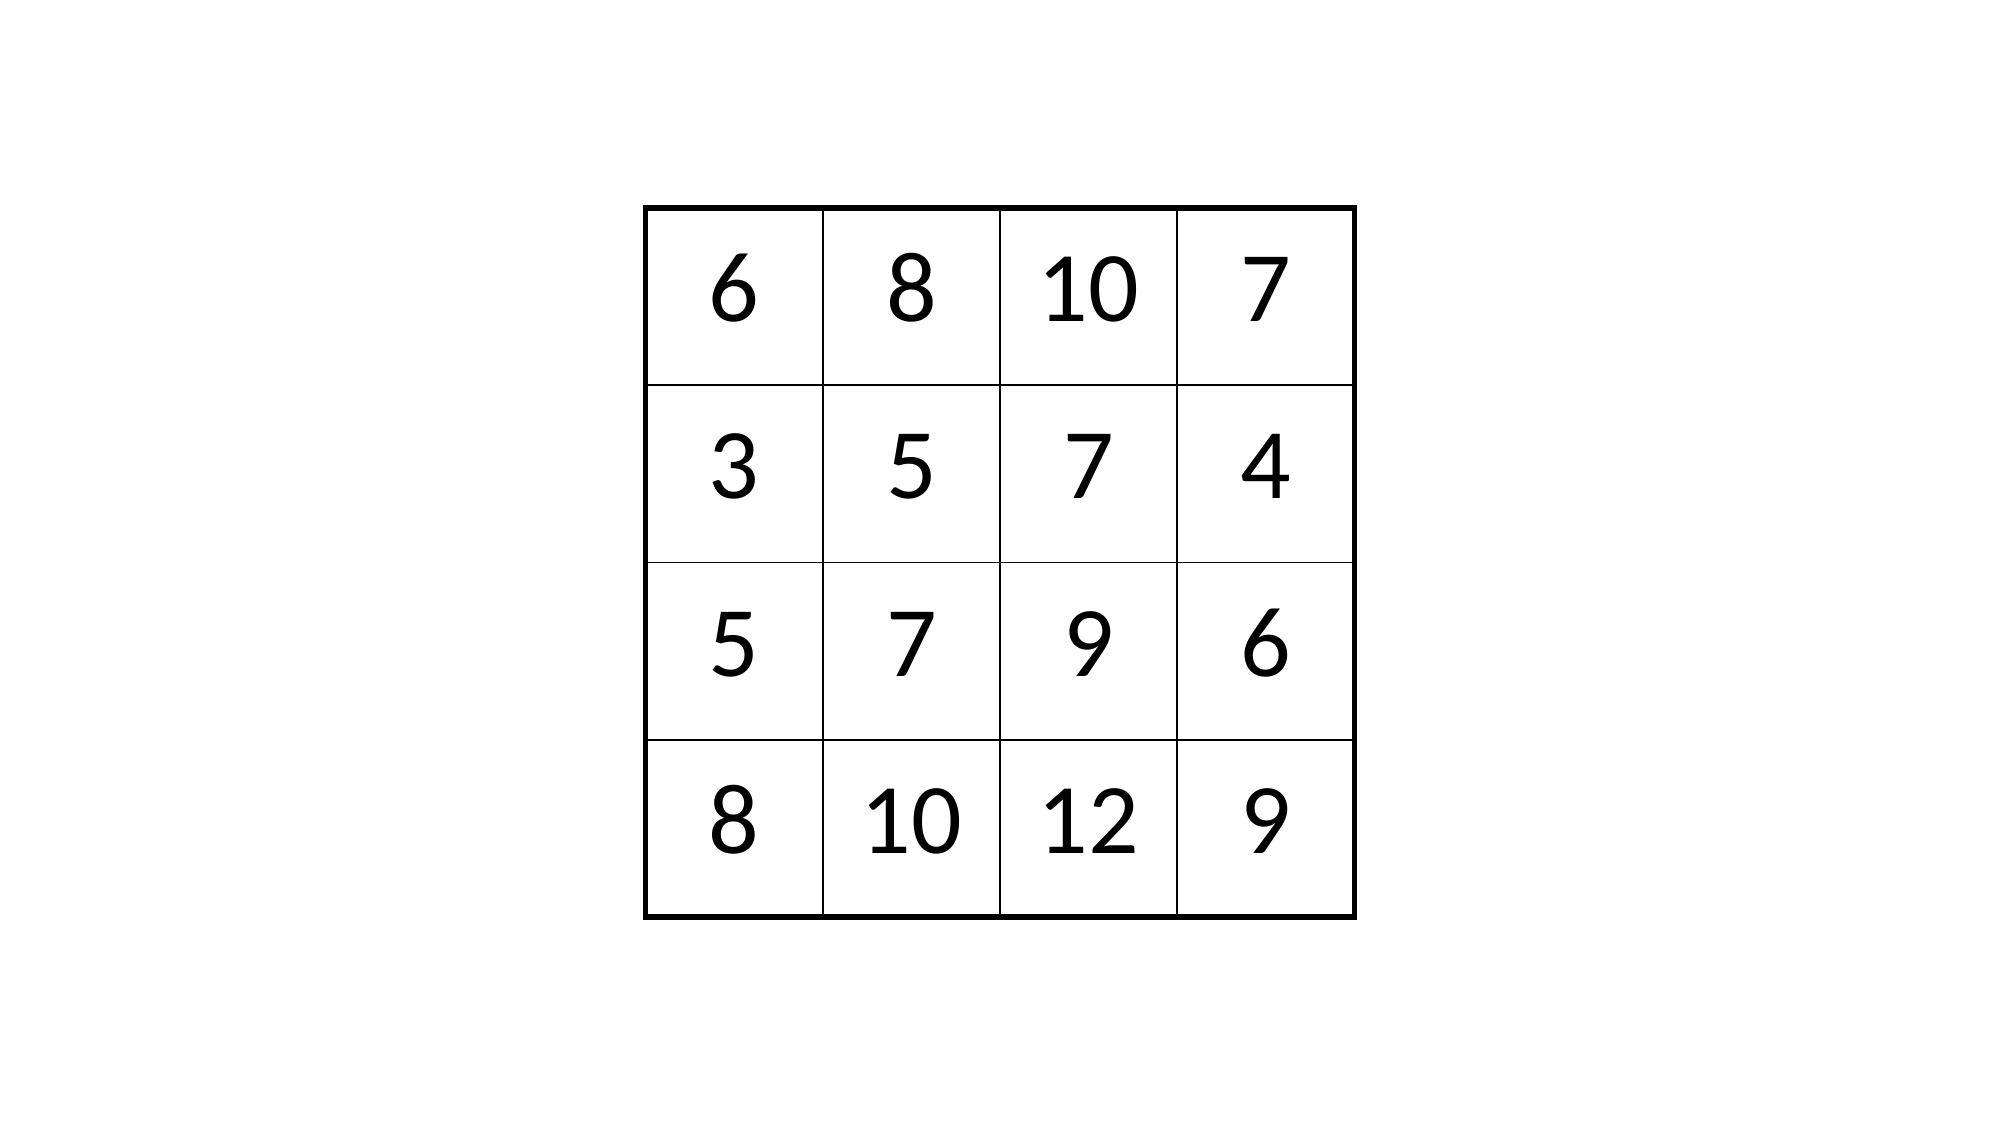

| 6 | 8 | 10 | 7 |
| --- | --- | --- | --- |
| 3 | 5 | 7 | 4 |
| 5 | 7 | 9 | 6 |
| 8 | 10 | 12 | 9 |